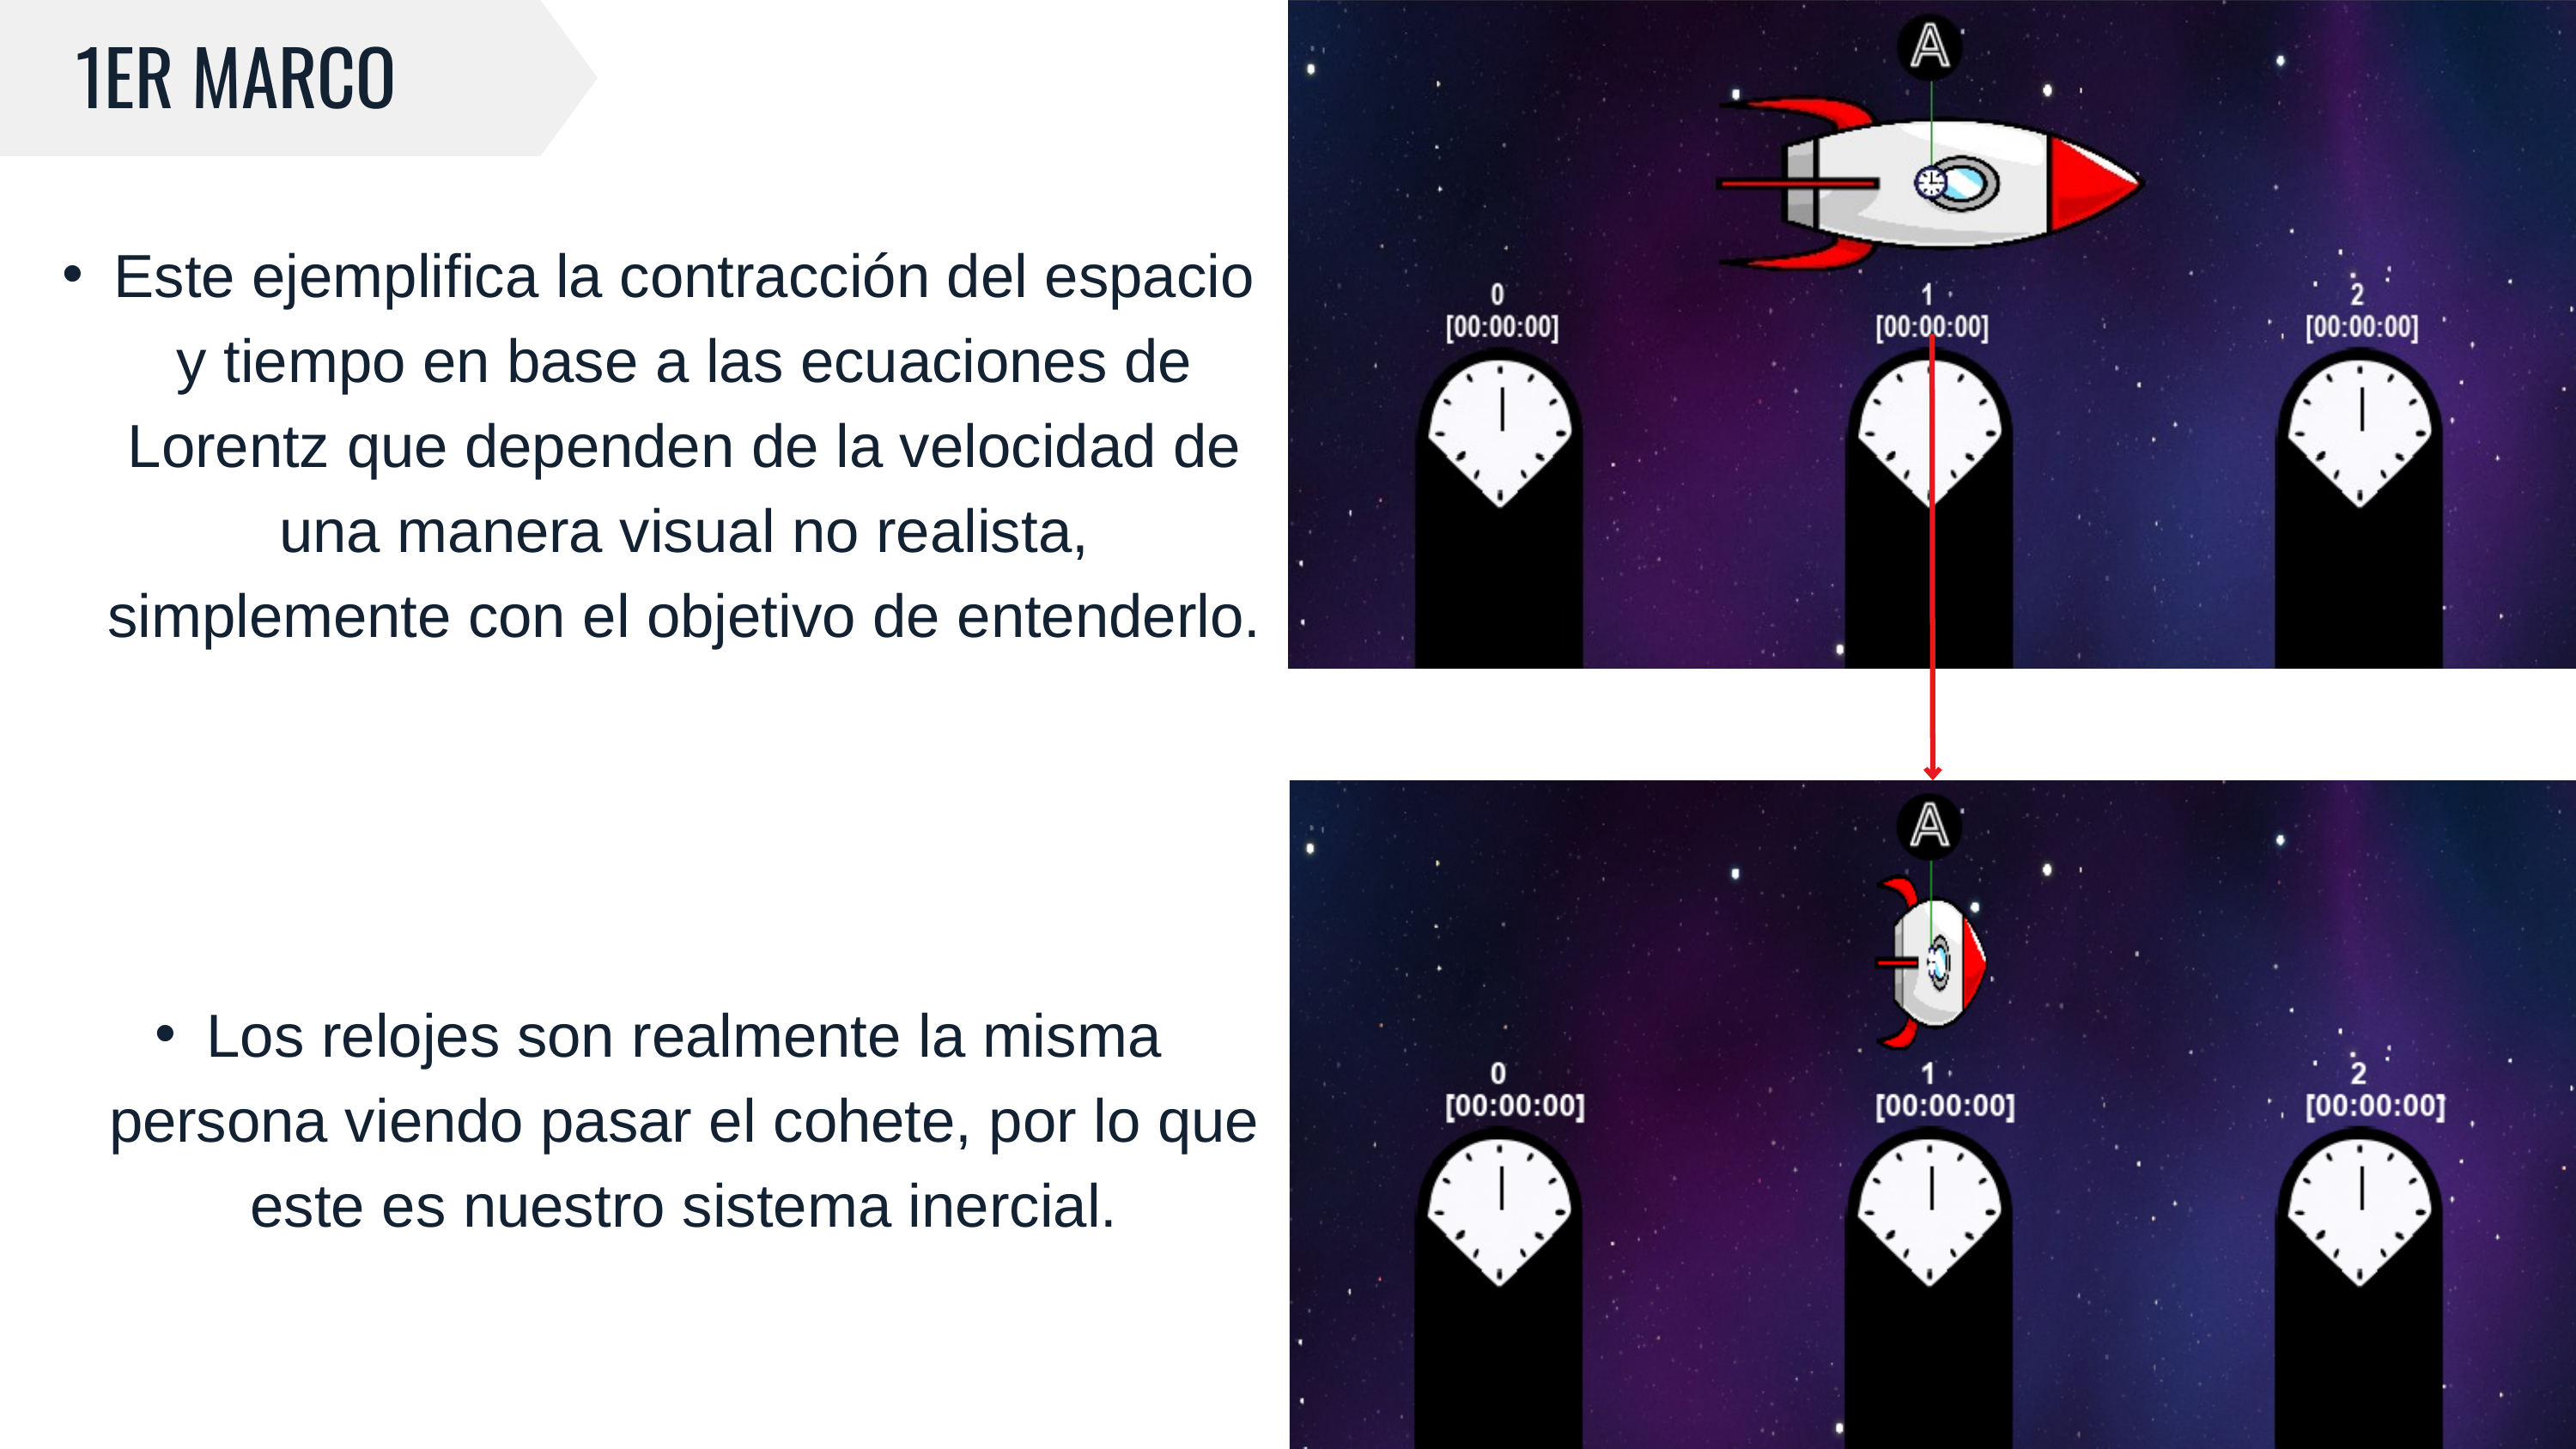

1ER MARCO
Este ejemplifica la contracción del espacio y tiempo en base a las ecuaciones de Lorentz que dependen de la velocidad de una manera visual no realista, simplemente con el objetivo de entenderlo.

Los relojes son realmente la misma persona viendo pasar el cohete, por lo que este es nuestro sistema inercial.